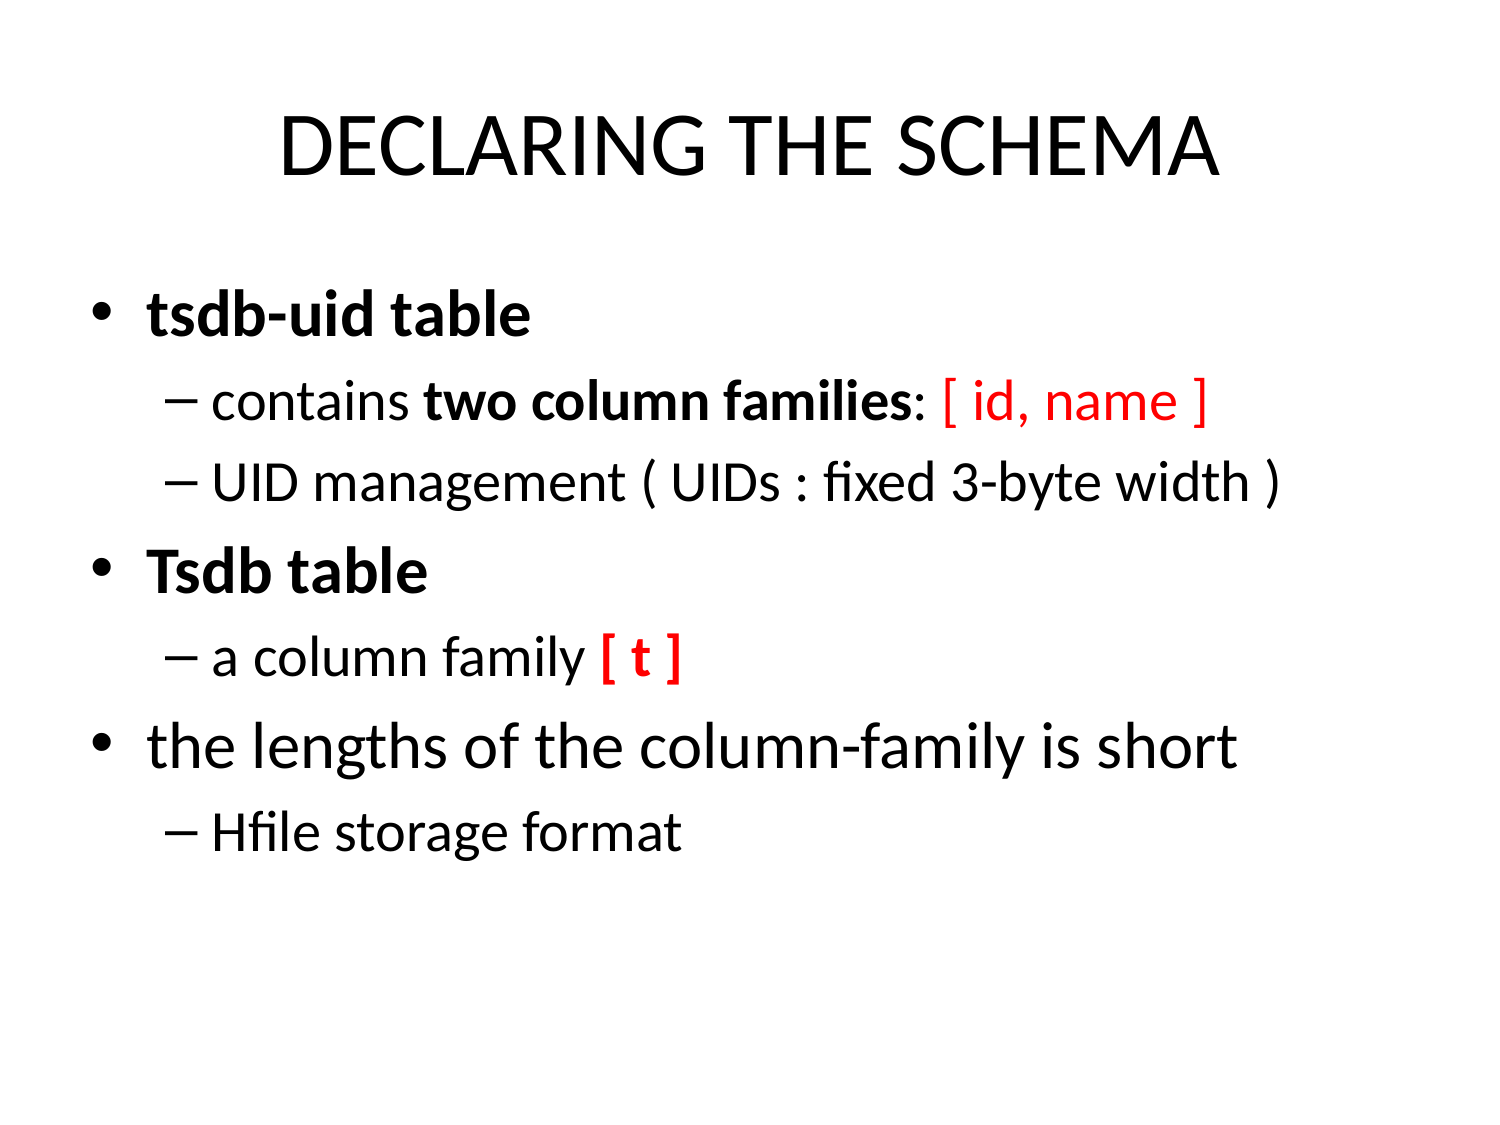

# DECLARING THE SCHEMA
tsdb-uid table
contains two column families: [ id, name ]
UID management ( UIDs : fixed 3-byte width )
Tsdb table
a column family [ t ]
the lengths of the column-family is short
Hfile storage format